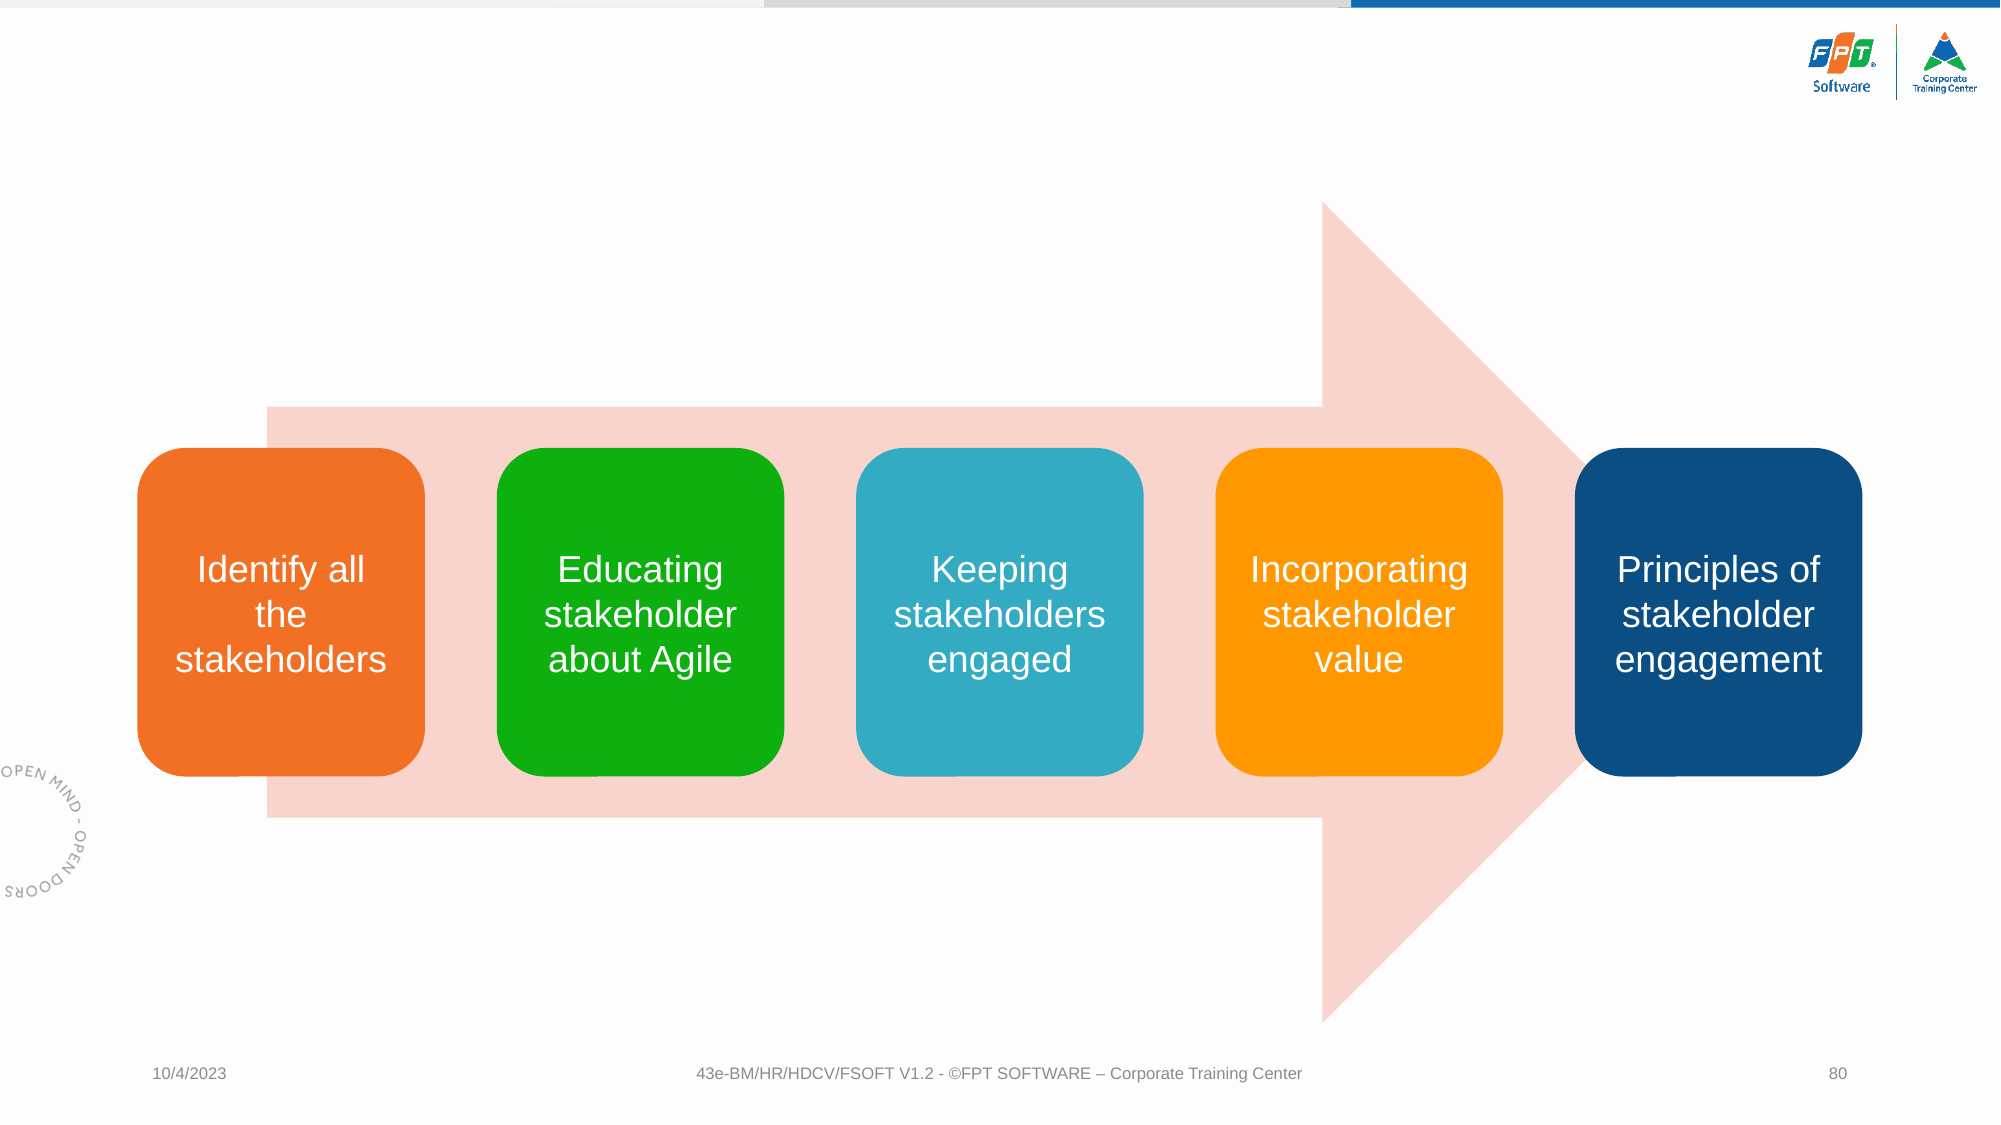

#
Identify all the stakeholders
Educating stakeholder about Agile
Keeping stakeholders engaged
Incorporating stakeholder value
Principles of stakeholder engagement
10/4/2023
43e-BM/HR/HDCV/FSOFT V1.2 - ©FPT SOFTWARE – Corporate Training Center
80